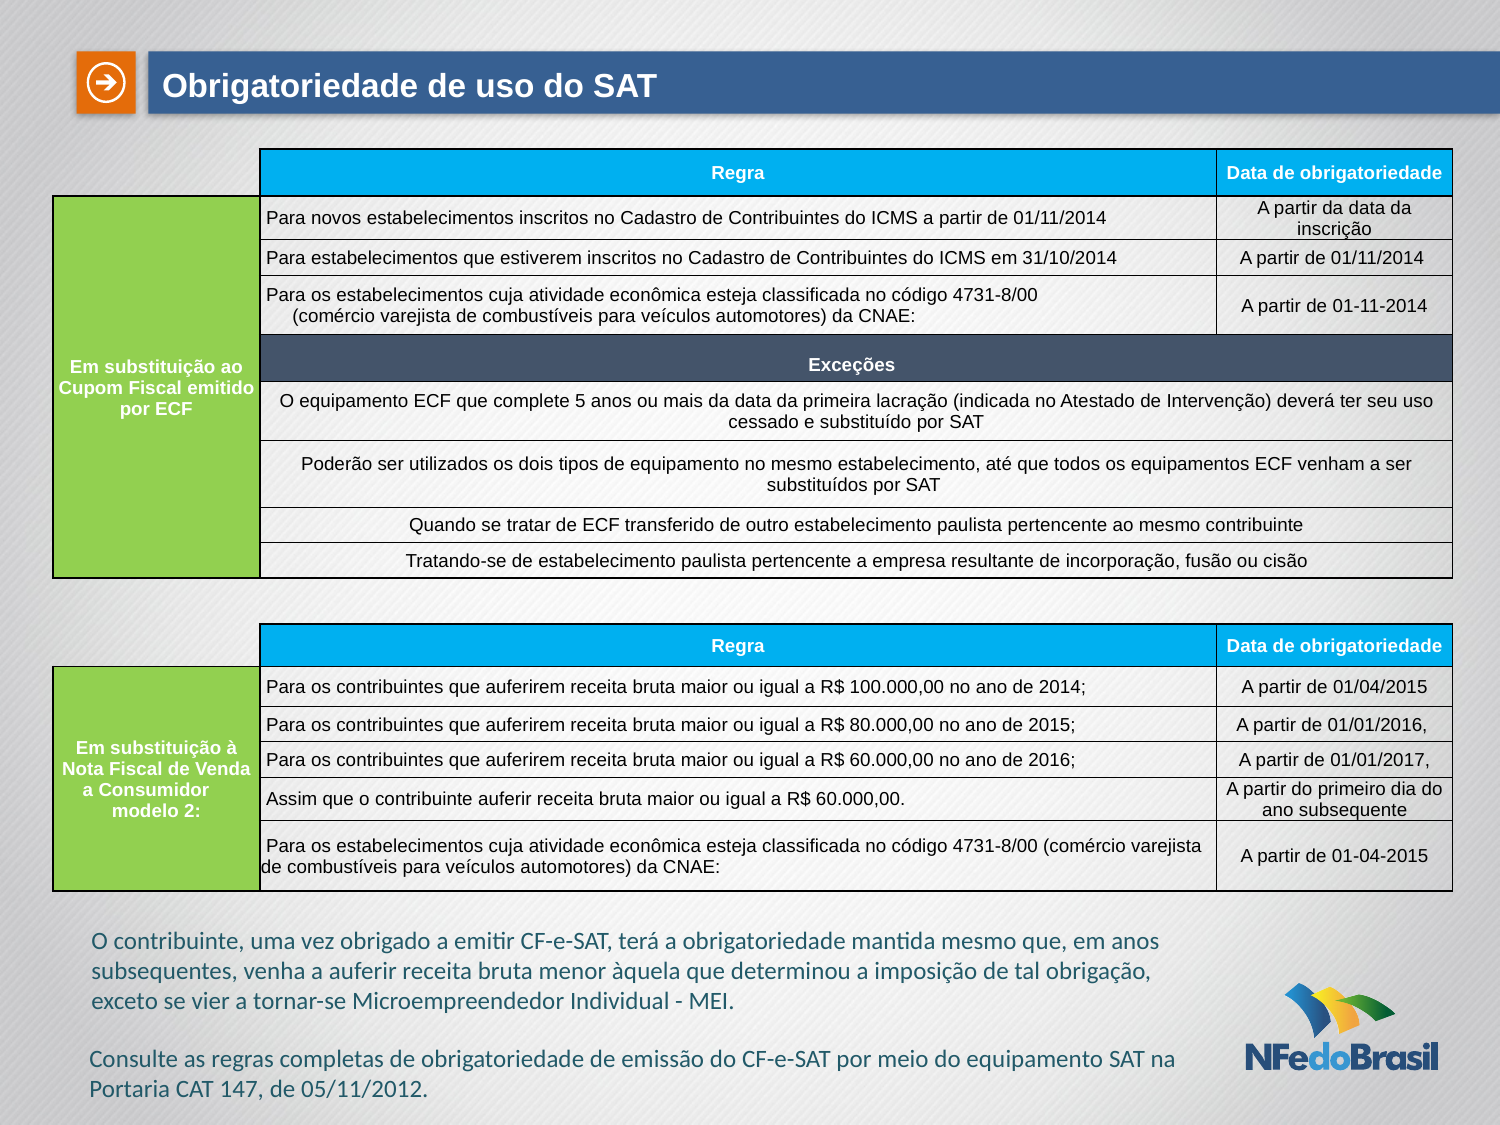

Obrigatoriedade de uso do SAT
|  | Regra |  | Data de obrigatoriedade |
| --- | --- | --- | --- |
| Em substituição ao Cupom Fiscal emitido por ECF | Para novos estabelecimentos inscritos no Cadastro de Contribuintes do ICMS a partir de 01/11/2014 |  | A partir da data da inscrição |
|  | Para estabelecimentos que estiverem inscritos no Cadastro de Contribuintes do ICMS em 31/10/2014 |  | A partir de 01/11/2014 |
|  | Para os estabelecimentos cuja atividade econômica esteja classificada no código 4731-8/00 (comércio varejista de combustíveis para veículos automotores) da CNAE: |  | A partir de 01-11-2014 |
|  | Exceções |  |  |
|  | O equipamento ECF que complete 5 anos ou mais da data da primeira lacração (indicada no Atestado de Intervenção) deverá ter seu uso cessado e substituído por SAT |  |  |
|  | Poderão ser utilizados os dois tipos de equipamento no mesmo estabelecimento, até que todos os equipamentos ECF venham a ser substituídos por SAT |  |  |
|  | Quando se tratar de ECF transferido de outro estabelecimento paulista pertencente ao mesmo contribuinte |  |  |
|  | Tratando-se de estabelecimento paulista pertencente a empresa resultante de incorporação, fusão ou cisão |  |  |
|  |  |  |  |
|  |  |  |  |
|  | Regra |  | Data de obrigatoriedade |
| Em substituição à Nota Fiscal de Venda a Consumidor modelo 2: | Para os contribuintes que auferirem receita bruta maior ou igual a R$ 100.000,00 no ano de 2014; |  | A partir de 01/04/2015 |
|  | Para os contribuintes que auferirem receita bruta maior ou igual a R$ 80.000,00 no ano de 2015; |  | A partir de 01/01/2016, |
|  | Para os contribuintes que auferirem receita bruta maior ou igual a R$ 60.000,00 no ano de 2016; |  | A partir de 01/01/2017, |
|  | Assim que o contribuinte auferir receita bruta maior ou igual a R$ 60.000,00. |  | A partir do primeiro dia do ano subsequente |
|  | Para os estabelecimentos cuja atividade econômica esteja classificada no código 4731-8/00 (comércio varejista de combustíveis para veículos automotores) da CNAE: |  | A partir de 01-04-2015 |
O contribuinte, uma vez obrigado a emitir CF-e-SAT, terá a obrigatoriedade mantida mesmo que, em anos
subsequentes, venha a auferir receita bruta menor àquela que determinou a imposição de tal obrigação,
exceto se vier a tornar-se Microempreendedor Individual - MEI.
Consulte as regras completas de obrigatoriedade de emissão do CF-e-SAT por meio do equipamento SAT na Portaria CAT 147, de 05/11/2012.